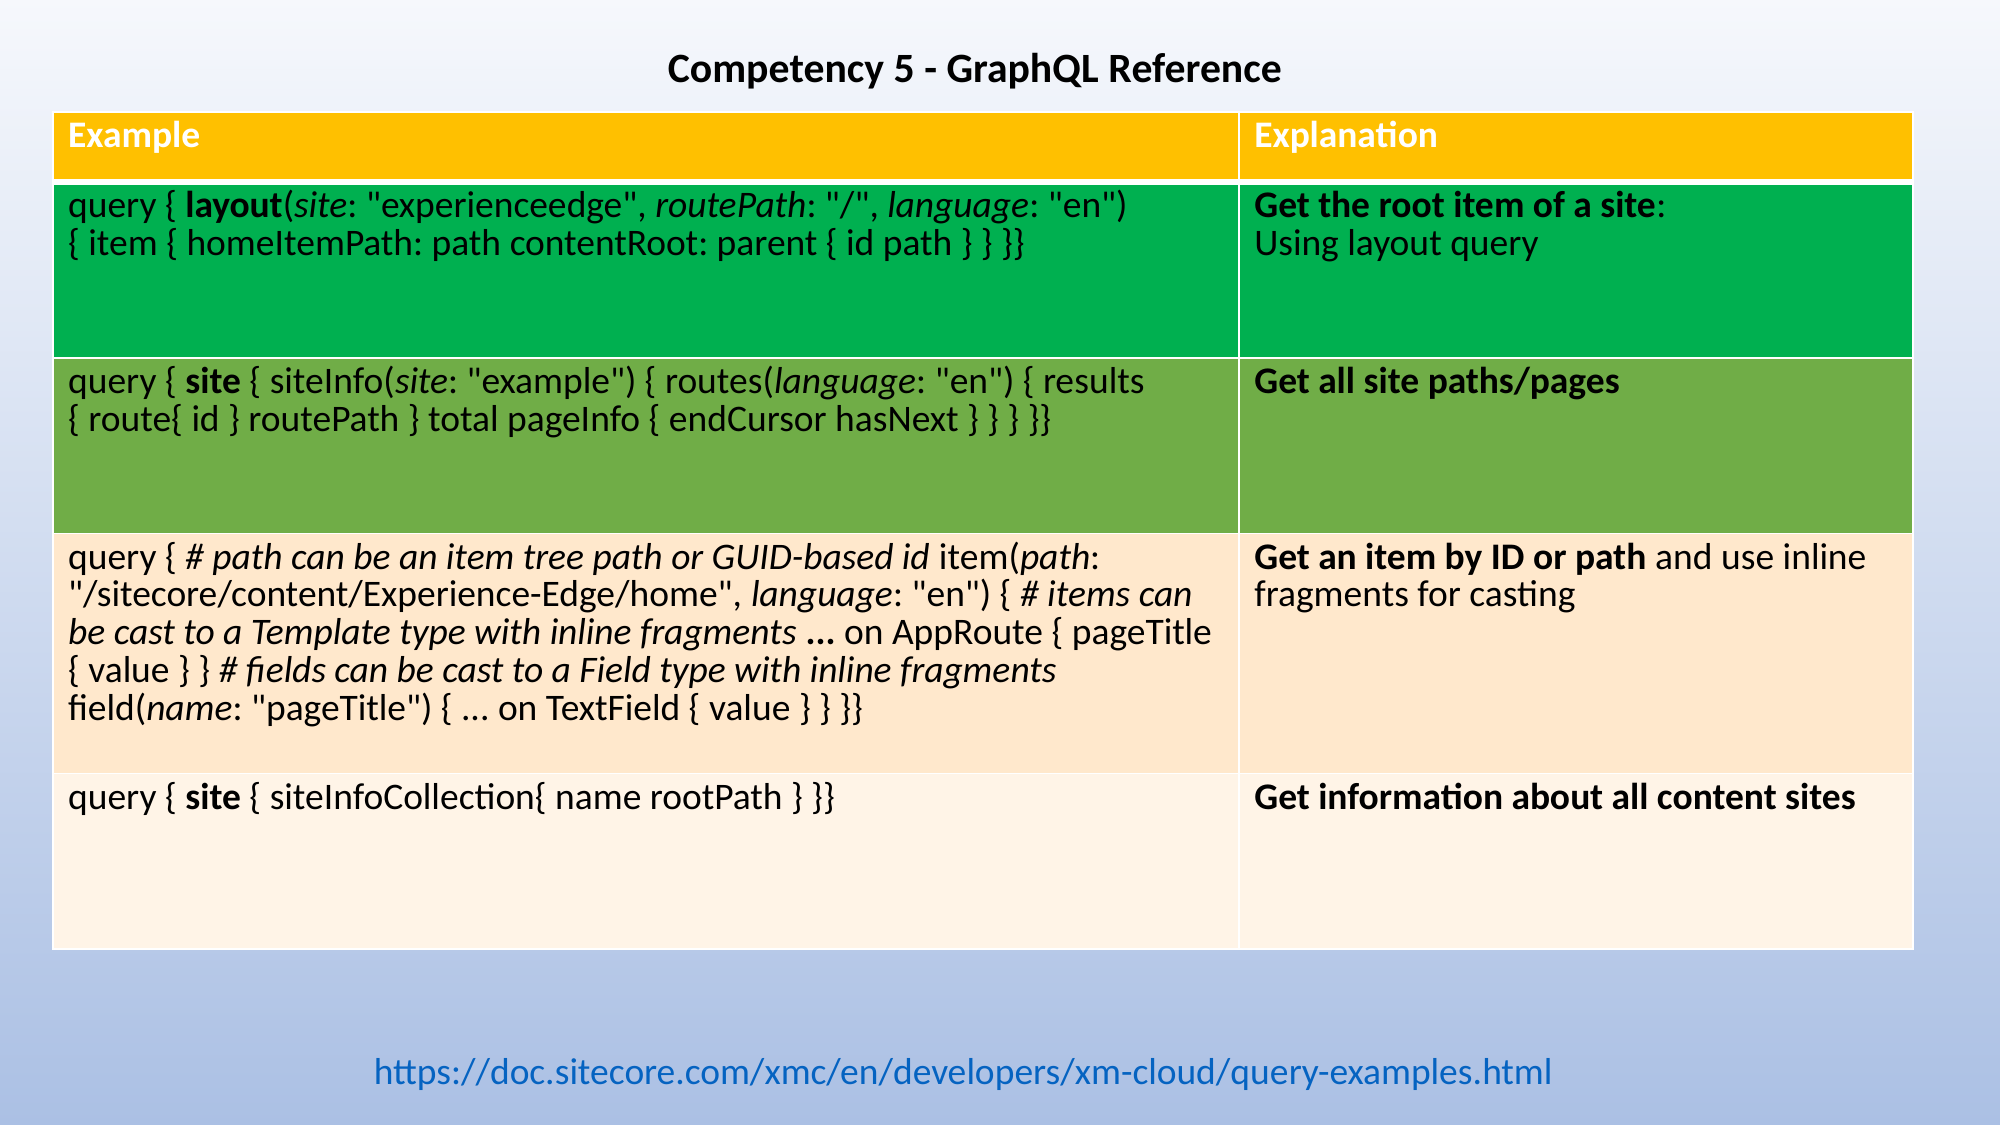

Competency 5 - GraphQL Reference
| Example | Explanation |
| --- | --- |
| query { layout(site: "experienceedge", routePath: "/", language: "en") { item { homeItemPath: path contentRoot: parent { id path } } }} | Get the root item of a site: Using layout query |
| query { site { siteInfo(site: "example") { routes(language: "en") { results { route{ id } routePath } total pageInfo { endCursor hasNext } } } }} | Get all site paths/pages |
| query { # path can be an item tree path or GUID-based id item(path: "/sitecore/content/Experience-Edge/home", language: "en") { # items can be cast to a Template type with inline fragments ... on AppRoute { pageTitle { value } } # fields can be cast to a Field type with inline fragments field(name: "pageTitle") { ... on TextField { value } } }} | Get an item by ID or path and use inline fragments for casting |
| query { site { siteInfoCollection{ name rootPath } }} | Get information about all content sites |
https://doc.sitecore.com/xmc/en/developers/xm-cloud/query-examples.html